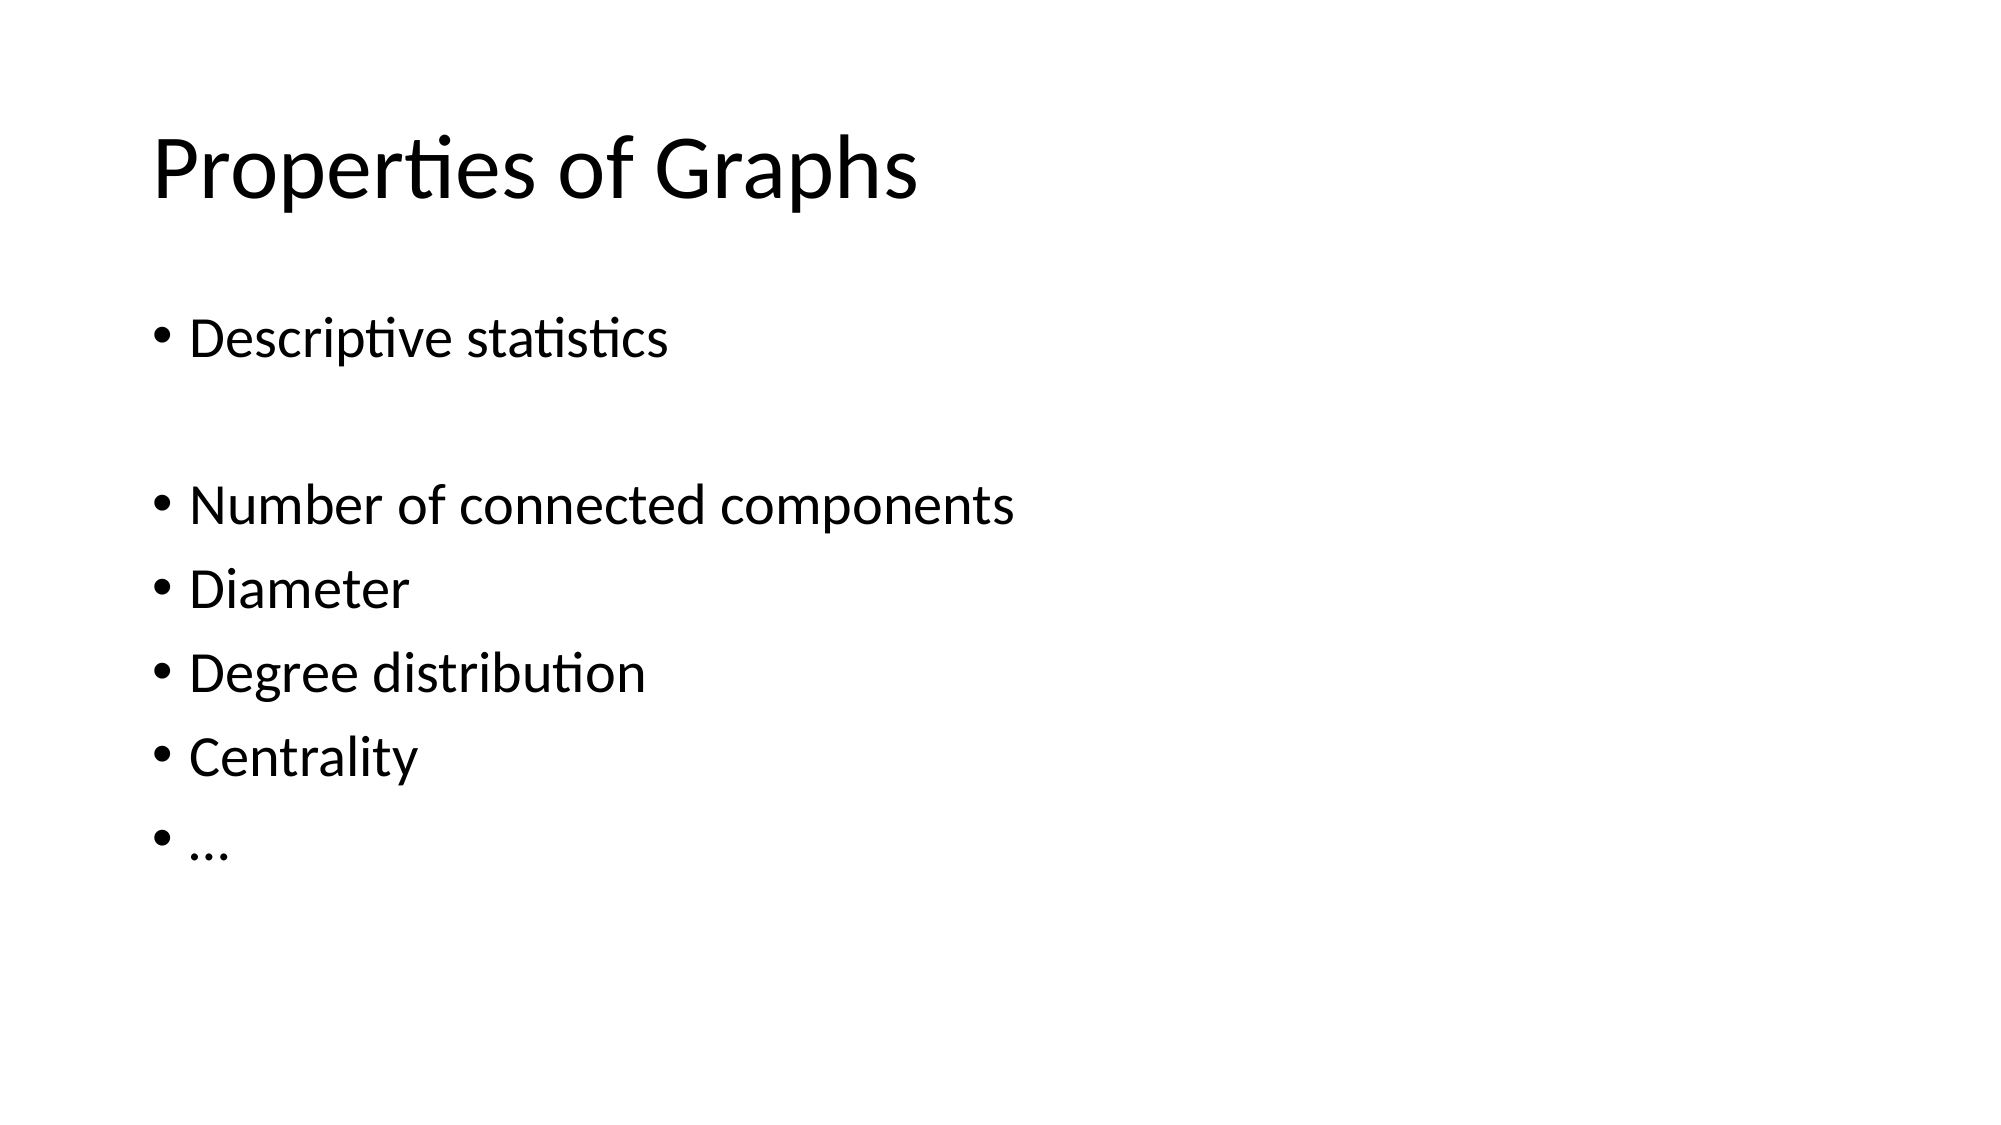

# Properties of Graphs
Descriptive statistics

Number of connected components
Diameter
Degree distribution
Centrality
…